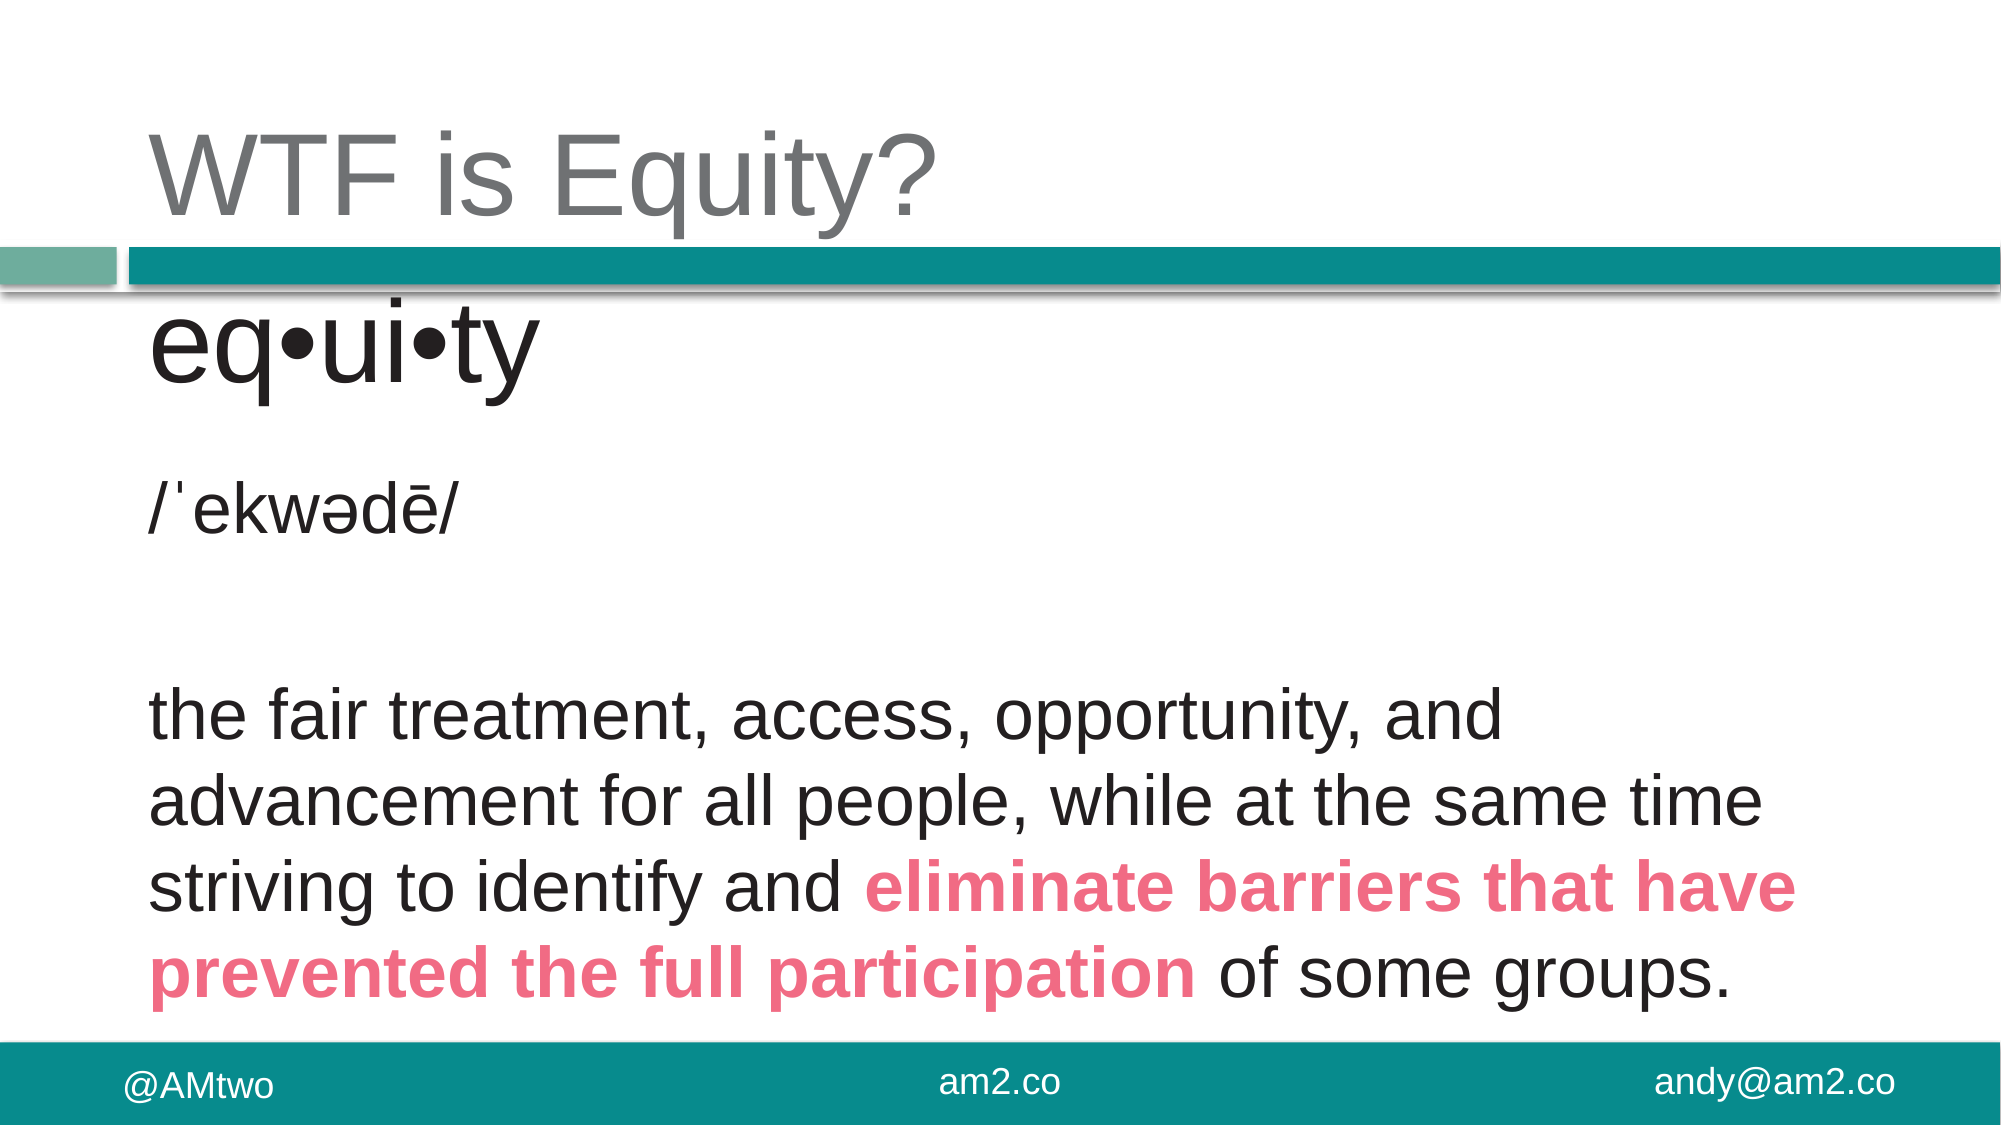

# WTF is Equity?
eq•ui•ty
/ˈekwədē/

the fair treatment, access, opportunity, and advancement for all people, while at the same time striving to identify and eliminate barriers that have prevented the full participation of some groups.